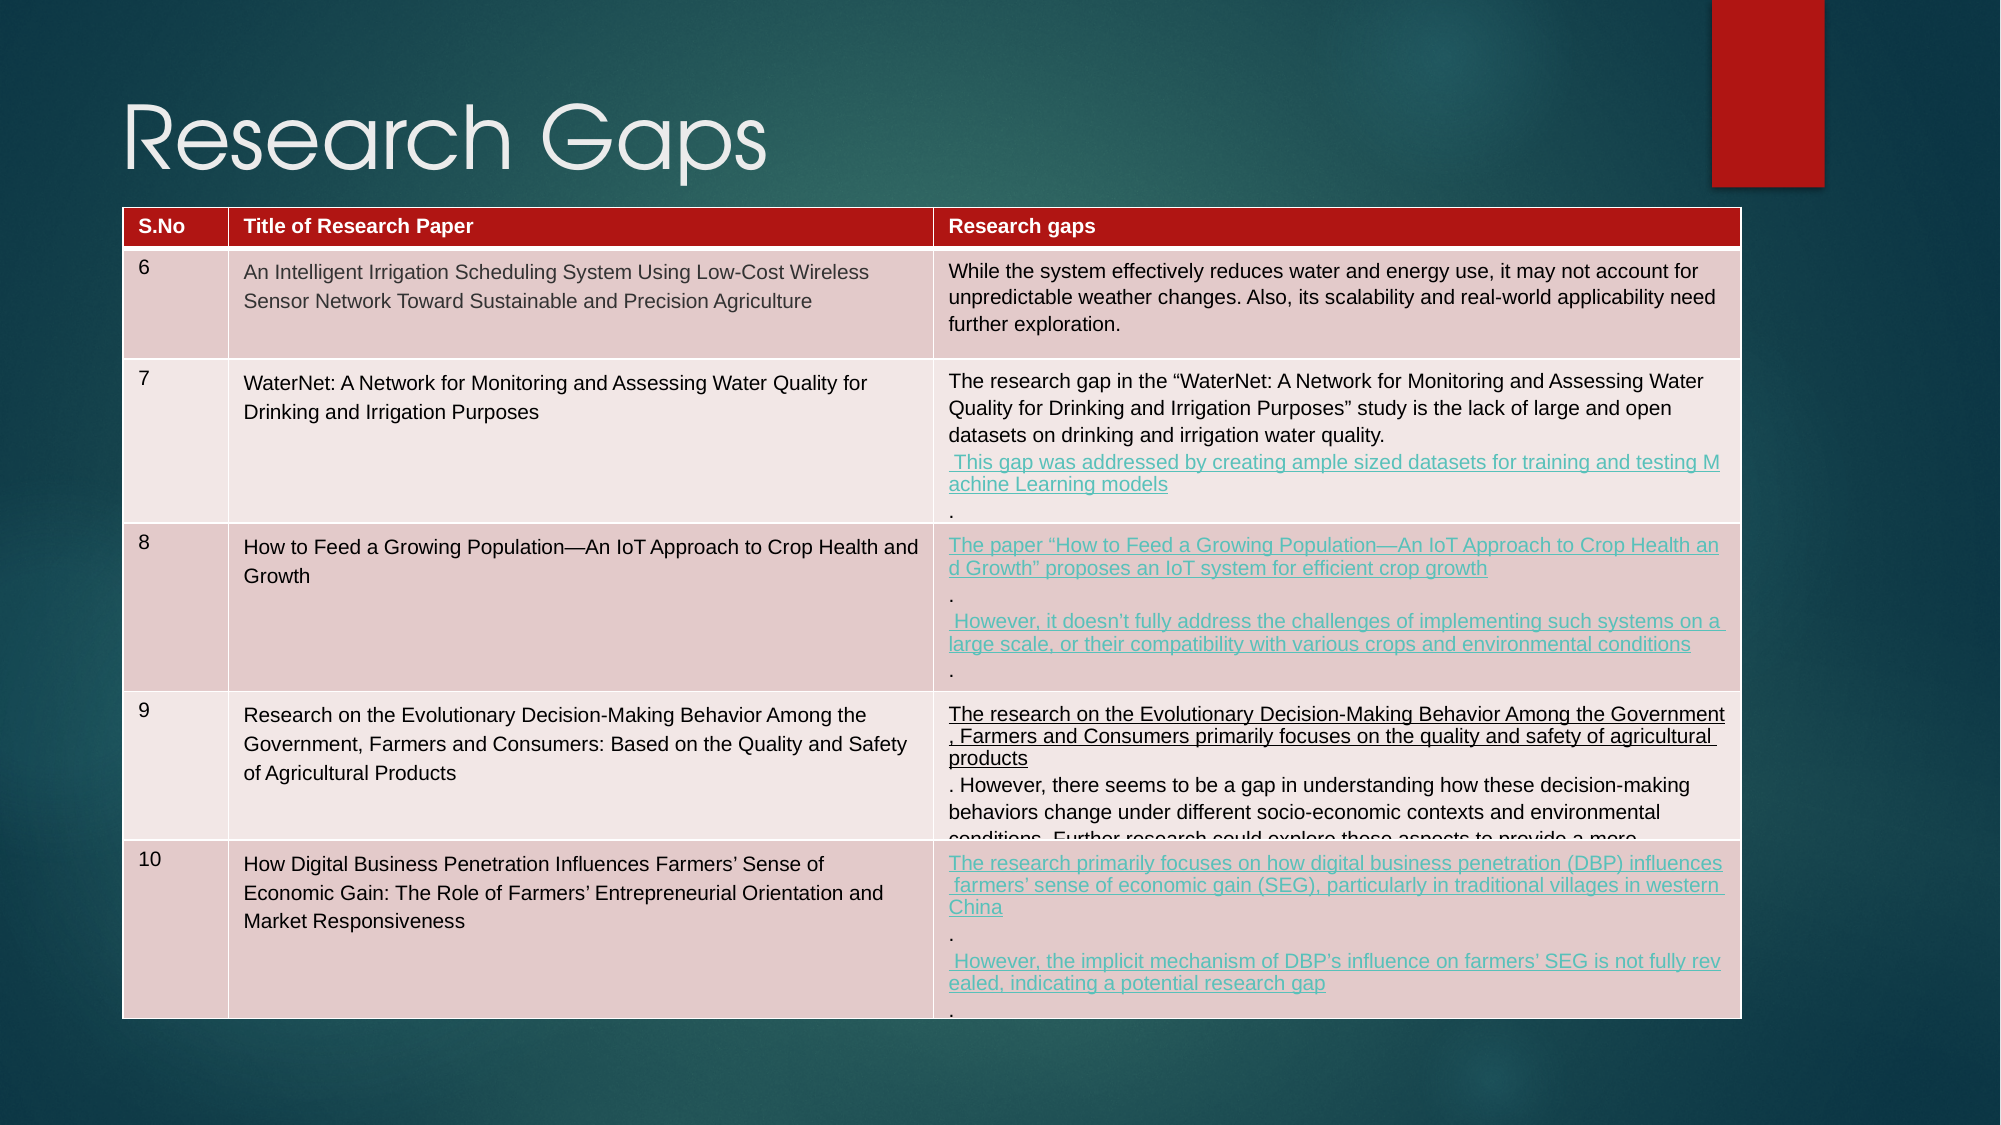

# Research Gaps
| S.No | Title of Research Paper | Research gaps |
| --- | --- | --- |
| 6 | An Intelligent Irrigation Scheduling System Using Low-Cost Wireless Sensor Network Toward Sustainable and Precision Agriculture | While the system effectively reduces water and energy use, it may not account for unpredictable weather changes. Also, its scalability and real-world applicability need further exploration. |
| 7 | WaterNet: A Network for Monitoring and Assessing Water Quality for Drinking and Irrigation Purposes | The research gap in the “WaterNet: A Network for Monitoring and Assessing Water Quality for Drinking and Irrigation Purposes” study is the lack of large and open datasets on drinking and irrigation water quality. This gap was addressed by creating ample sized datasets for training and testing Machine Learning models. |
| 8 | How to Feed a Growing Population—An IoT Approach to Crop Health and Growth | The paper “How to Feed a Growing Population—An IoT Approach to Crop Health and Growth” proposes an IoT system for efficient crop growth. However, it doesn’t fully address the challenges of implementing such systems on a large scale, or their compatibility with various crops and environmental conditions. |
| 9 | Research on the Evolutionary Decision-Making Behavior Among the Government, Farmers and Consumers: Based on the Quality and Safety of Agricultural Products | The research on the Evolutionary Decision-Making Behavior Among the Government, Farmers and Consumers primarily focuses on the quality and safety of agricultural products. However, there seems to be a gap in understanding how these decision-making behaviors change under different socio-economic contexts and environmental conditions. Further research could explore these aspects to provide a more comprehensive view of the decision-making process. |
| 10 | How Digital Business Penetration Influences Farmers’ Sense of Economic Gain: The Role of Farmers’ Entrepreneurial Orientation and Market Responsiveness | The research primarily focuses on how digital business penetration (DBP) influences farmers’ sense of economic gain (SEG), particularly in traditional villages in western China. However, the implicit mechanism of DBP’s influence on farmers’ SEG is not fully revealed, indicating a potential research gap. |